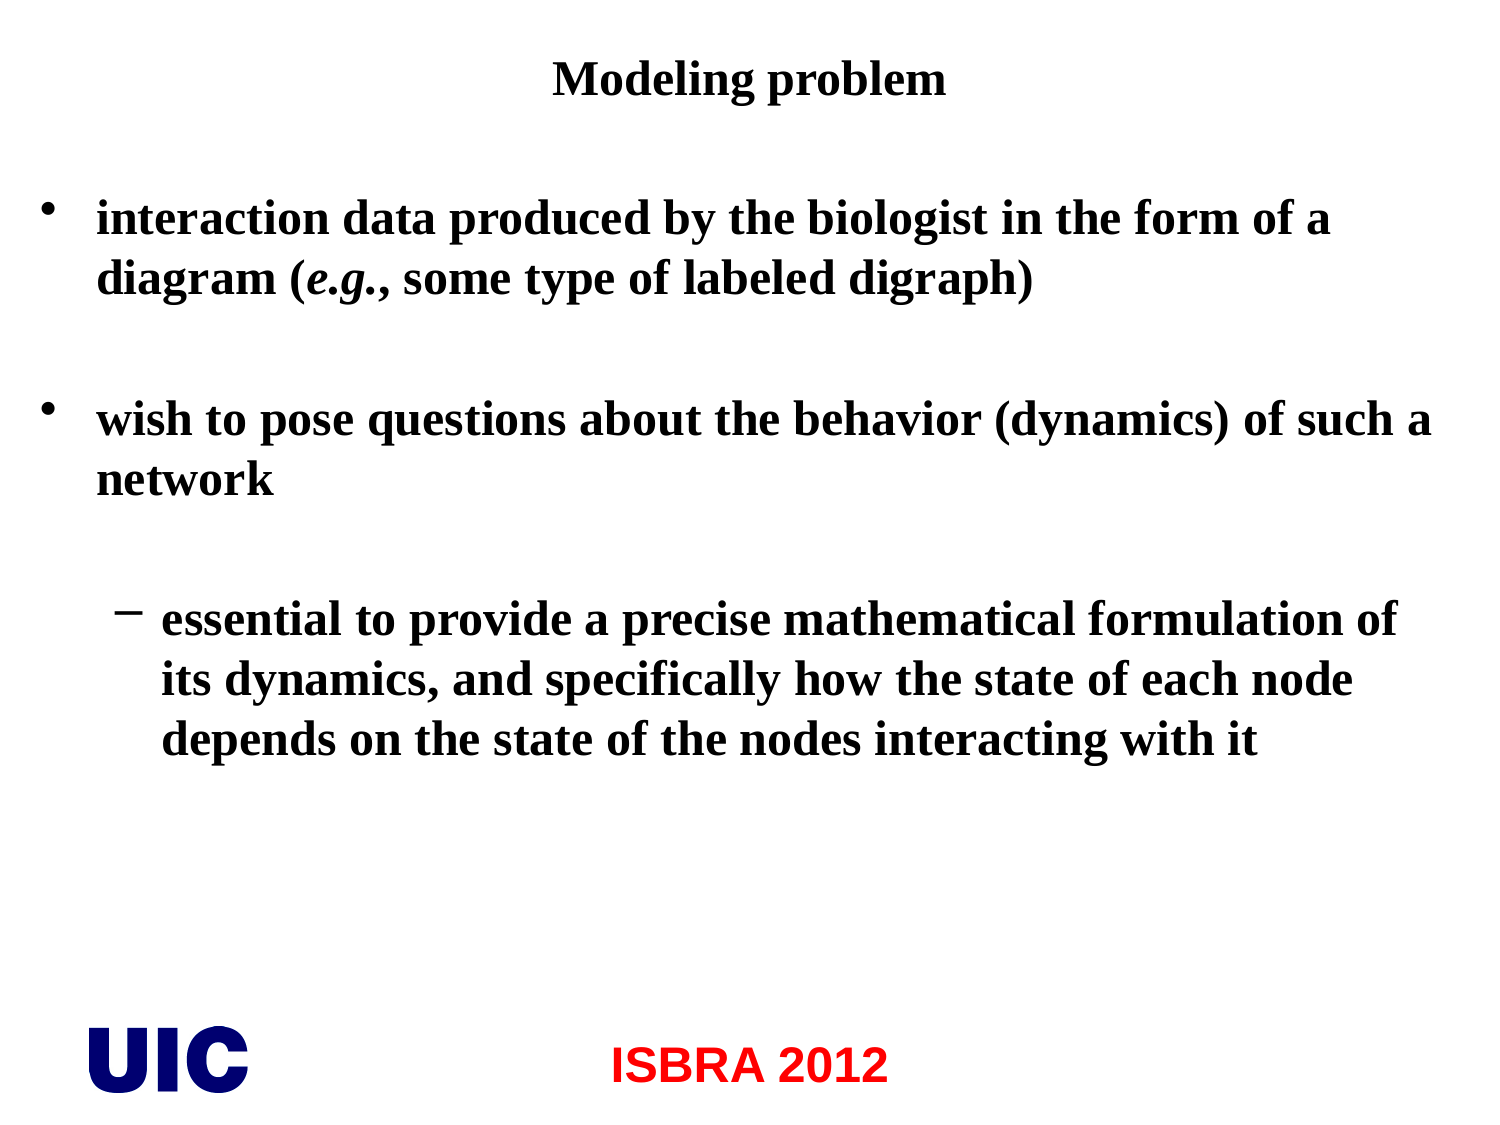

Modeling problem

interaction data produced by the biologist in the form of a diagram (e.g., some type of labeled digraph)

wish to pose questions about the behavior (dynamics) of such a network

essential to provide a precise mathematical formulation of its dynamics, and specifically how the state of each node depends on the state of the nodes interacting with it

ISBRA 2012